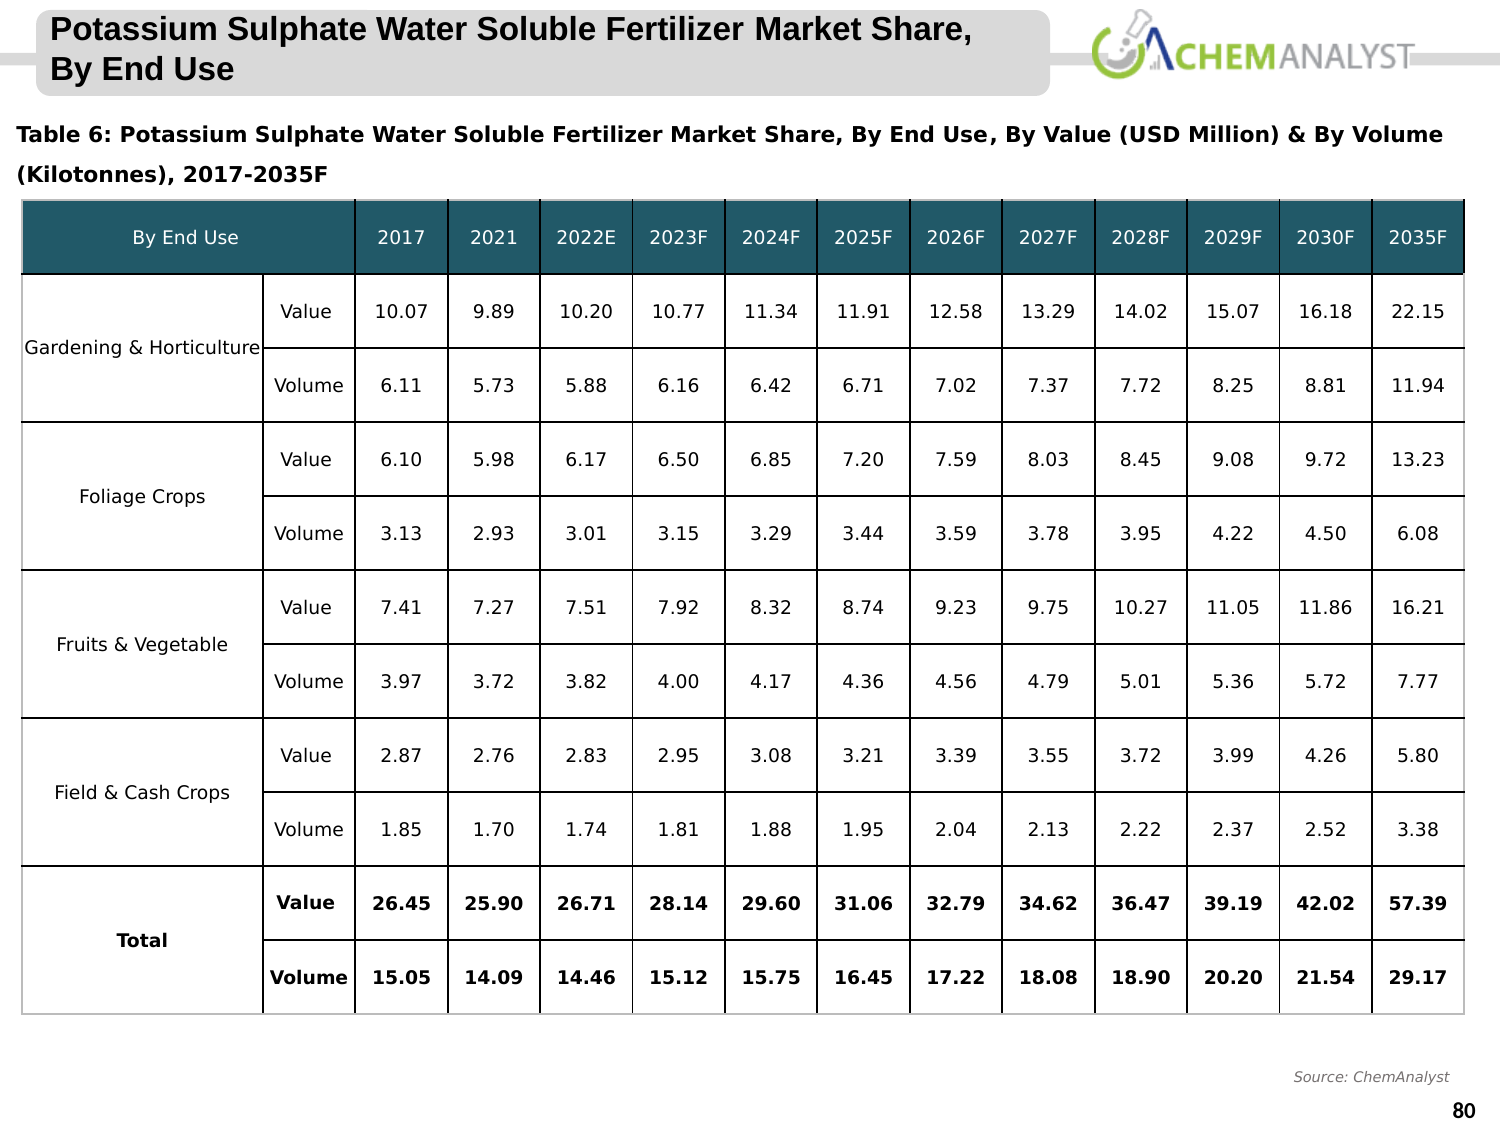

Potassium Sulphate Water Soluble Fertilizer Market Share, By End Use
Table 6: Potassium Sulphate Water Soluble Fertilizer Market Share, By End Use, By Value (USD Million) & By Volume (Kilotonnes), 2017-2035F
| By End Use |  | 2017 | 2021 | 2022E | 2023F | 2024F | 2025F | 2026F | 2027F | 2028F | 2029F | 2030F | 2035F |
| --- | --- | --- | --- | --- | --- | --- | --- | --- | --- | --- | --- | --- | --- |
| Gardening & Horticulture | Value | 10.07 | 9.89 | 10.20 | 10.77 | 11.34 | 11.91 | 12.58 | 13.29 | 14.02 | 15.07 | 16.18 | 22.15 |
|  | Volume | 6.11 | 5.73 | 5.88 | 6.16 | 6.42 | 6.71 | 7.02 | 7.37 | 7.72 | 8.25 | 8.81 | 11.94 |
| Foliage Crops | Value | 6.10 | 5.98 | 6.17 | 6.50 | 6.85 | 7.20 | 7.59 | 8.03 | 8.45 | 9.08 | 9.72 | 13.23 |
|  | Volume | 3.13 | 2.93 | 3.01 | 3.15 | 3.29 | 3.44 | 3.59 | 3.78 | 3.95 | 4.22 | 4.50 | 6.08 |
| Fruits & Vegetable | Value | 7.41 | 7.27 | 7.51 | 7.92 | 8.32 | 8.74 | 9.23 | 9.75 | 10.27 | 11.05 | 11.86 | 16.21 |
|  | Volume | 3.97 | 3.72 | 3.82 | 4.00 | 4.17 | 4.36 | 4.56 | 4.79 | 5.01 | 5.36 | 5.72 | 7.77 |
| Field & Cash Crops | Value | 2.87 | 2.76 | 2.83 | 2.95 | 3.08 | 3.21 | 3.39 | 3.55 | 3.72 | 3.99 | 4.26 | 5.80 |
|  | Volume | 1.85 | 1.70 | 1.74 | 1.81 | 1.88 | 1.95 | 2.04 | 2.13 | 2.22 | 2.37 | 2.52 | 3.38 |
| Total | Value | 26.45 | 25.90 | 26.71 | 28.14 | 29.60 | 31.06 | 32.79 | 34.62 | 36.47 | 39.19 | 42.02 | 57.39 |
|  | Volume | 15.05 | 14.09 | 14.46 | 15.12 | 15.75 | 16.45 | 17.22 | 18.08 | 18.90 | 20.20 | 21.54 | 29.17 |
Source: ChemAnalyst
80
© ChemAnalyst
80